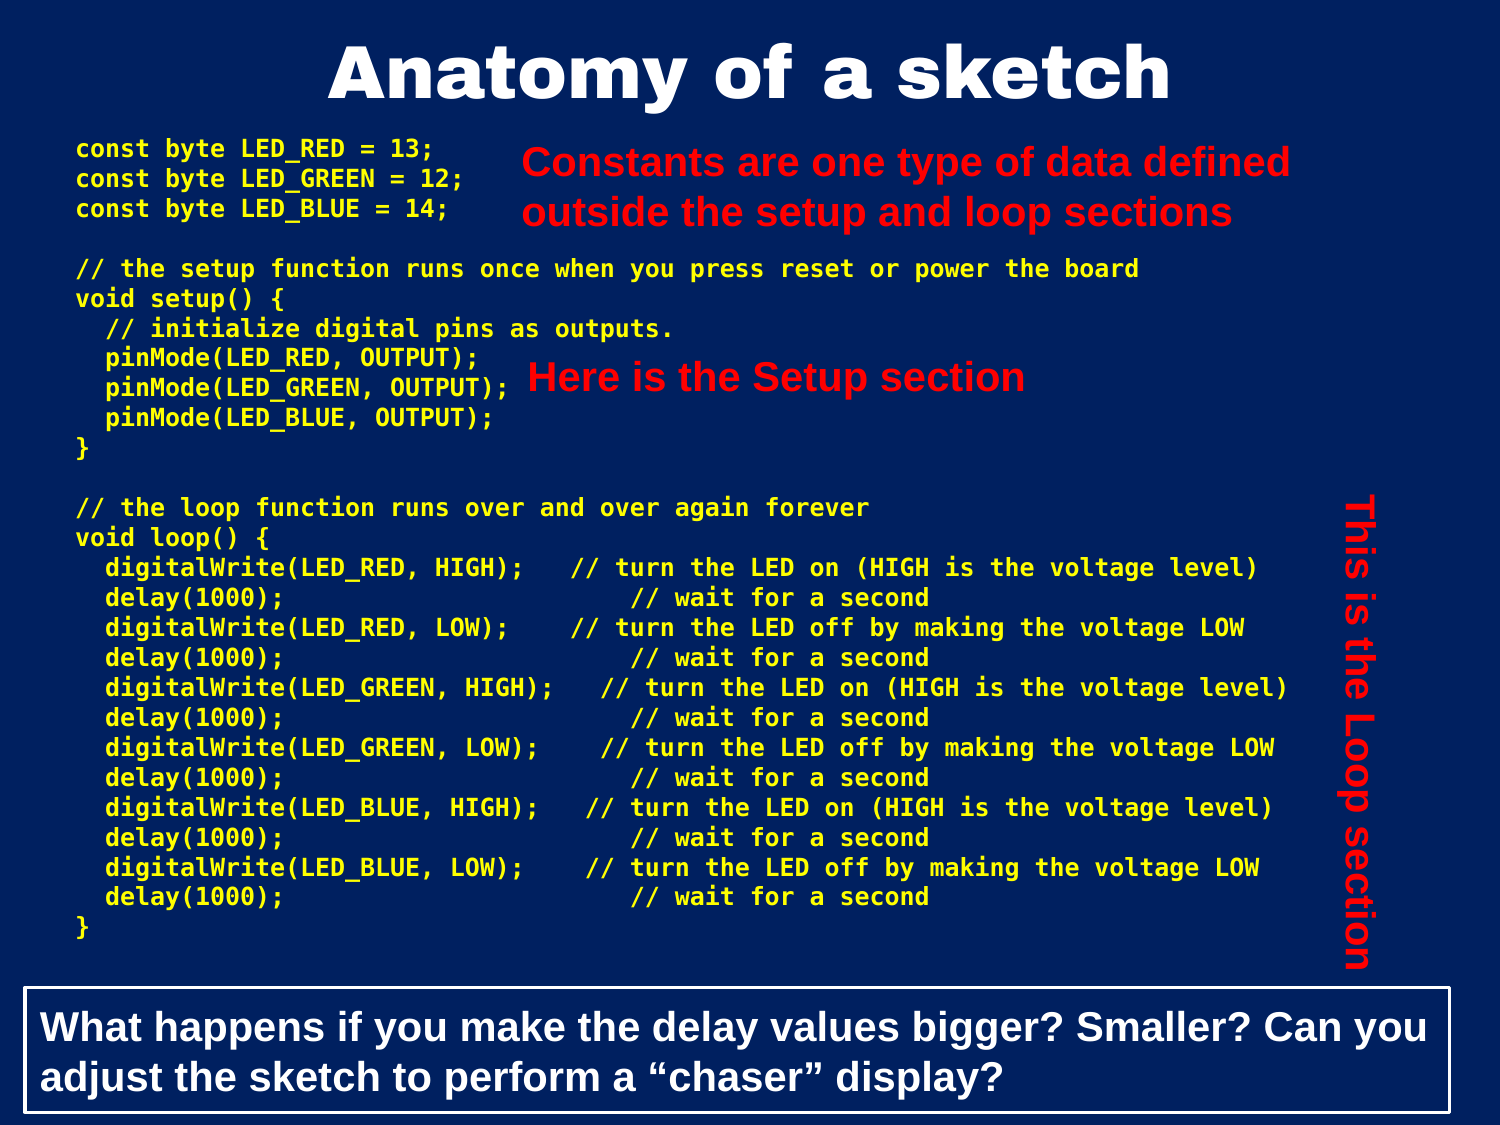

# Anatomy of a sketch
Constants are one type of data defined outside the setup and loop sections
const byte LED_RED = 13;
const byte LED_GREEN = 12;
const byte LED_BLUE = 14;

// the setup function runs once when you press reset or power the board
void setup() {
  // initialize digital pins as outputs.
  pinMode(LED_RED, OUTPUT);
  pinMode(LED_GREEN, OUTPUT);
  pinMode(LED_BLUE, OUTPUT);
}

// the loop function runs over and over again forever
void loop() {
  digitalWrite(LED_RED, HIGH);   // turn the LED on (HIGH is the voltage level)
  delay(1000);                       // wait for a second
  digitalWrite(LED_RED, LOW);    // turn the LED off by making the voltage LOW
  delay(1000);                       // wait for a second
  digitalWrite(LED_GREEN, HIGH);   // turn the LED on (HIGH is the voltage level)
  delay(1000);                       // wait for a second
  digitalWrite(LED_GREEN, LOW);    // turn the LED off by making the voltage LOW
  delay(1000);                       // wait for a second
  digitalWrite(LED_BLUE, HIGH);   // turn the LED on (HIGH is the voltage level)
  delay(1000);                       // wait for a second
  digitalWrite(LED_BLUE, LOW);    // turn the LED off by making the voltage LOW
  delay(1000);                       // wait for a second
}
Here is the Setup section
This is the Loop section
What happens if you make the delay values bigger? Smaller? Can you adjust the sketch to perform a “chaser” display?